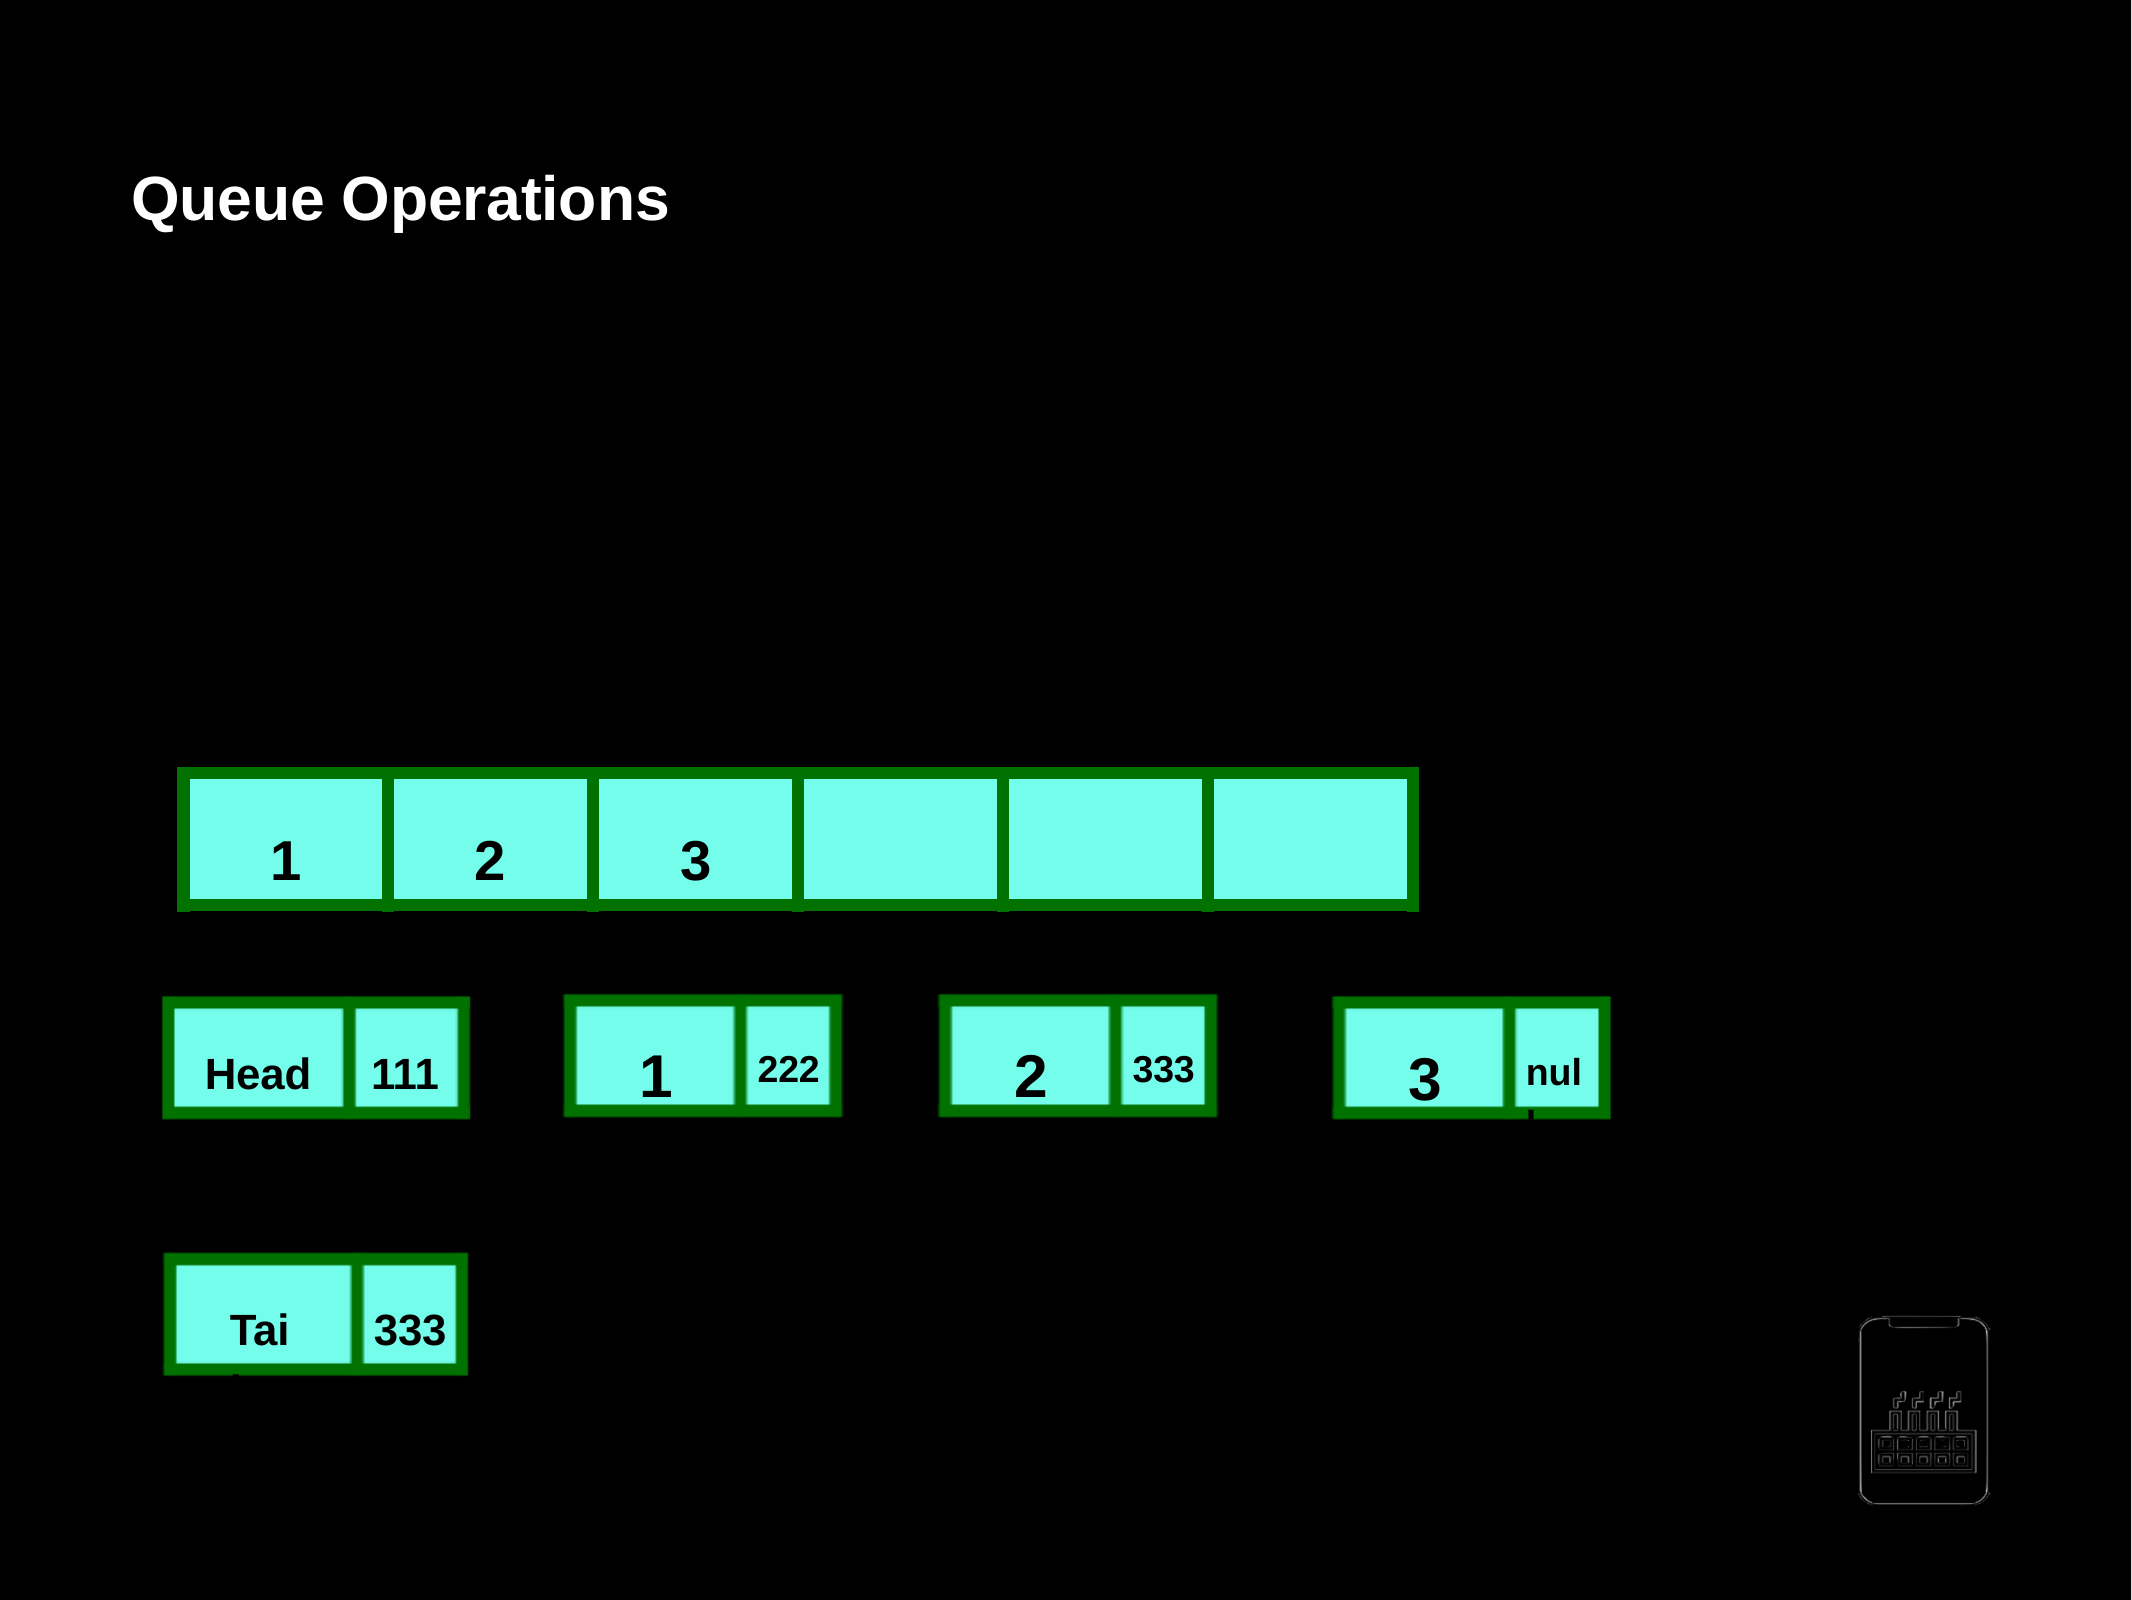

Queue Operations
Implementation
1.Python List

- Queue without capacity - Queue with capacity (Circular Queue)
2.Linked List

1
2
3

1
2
3
Head
111
222
333
null
111
222
333

Tail
333
AppMillers
www.appmillers.com